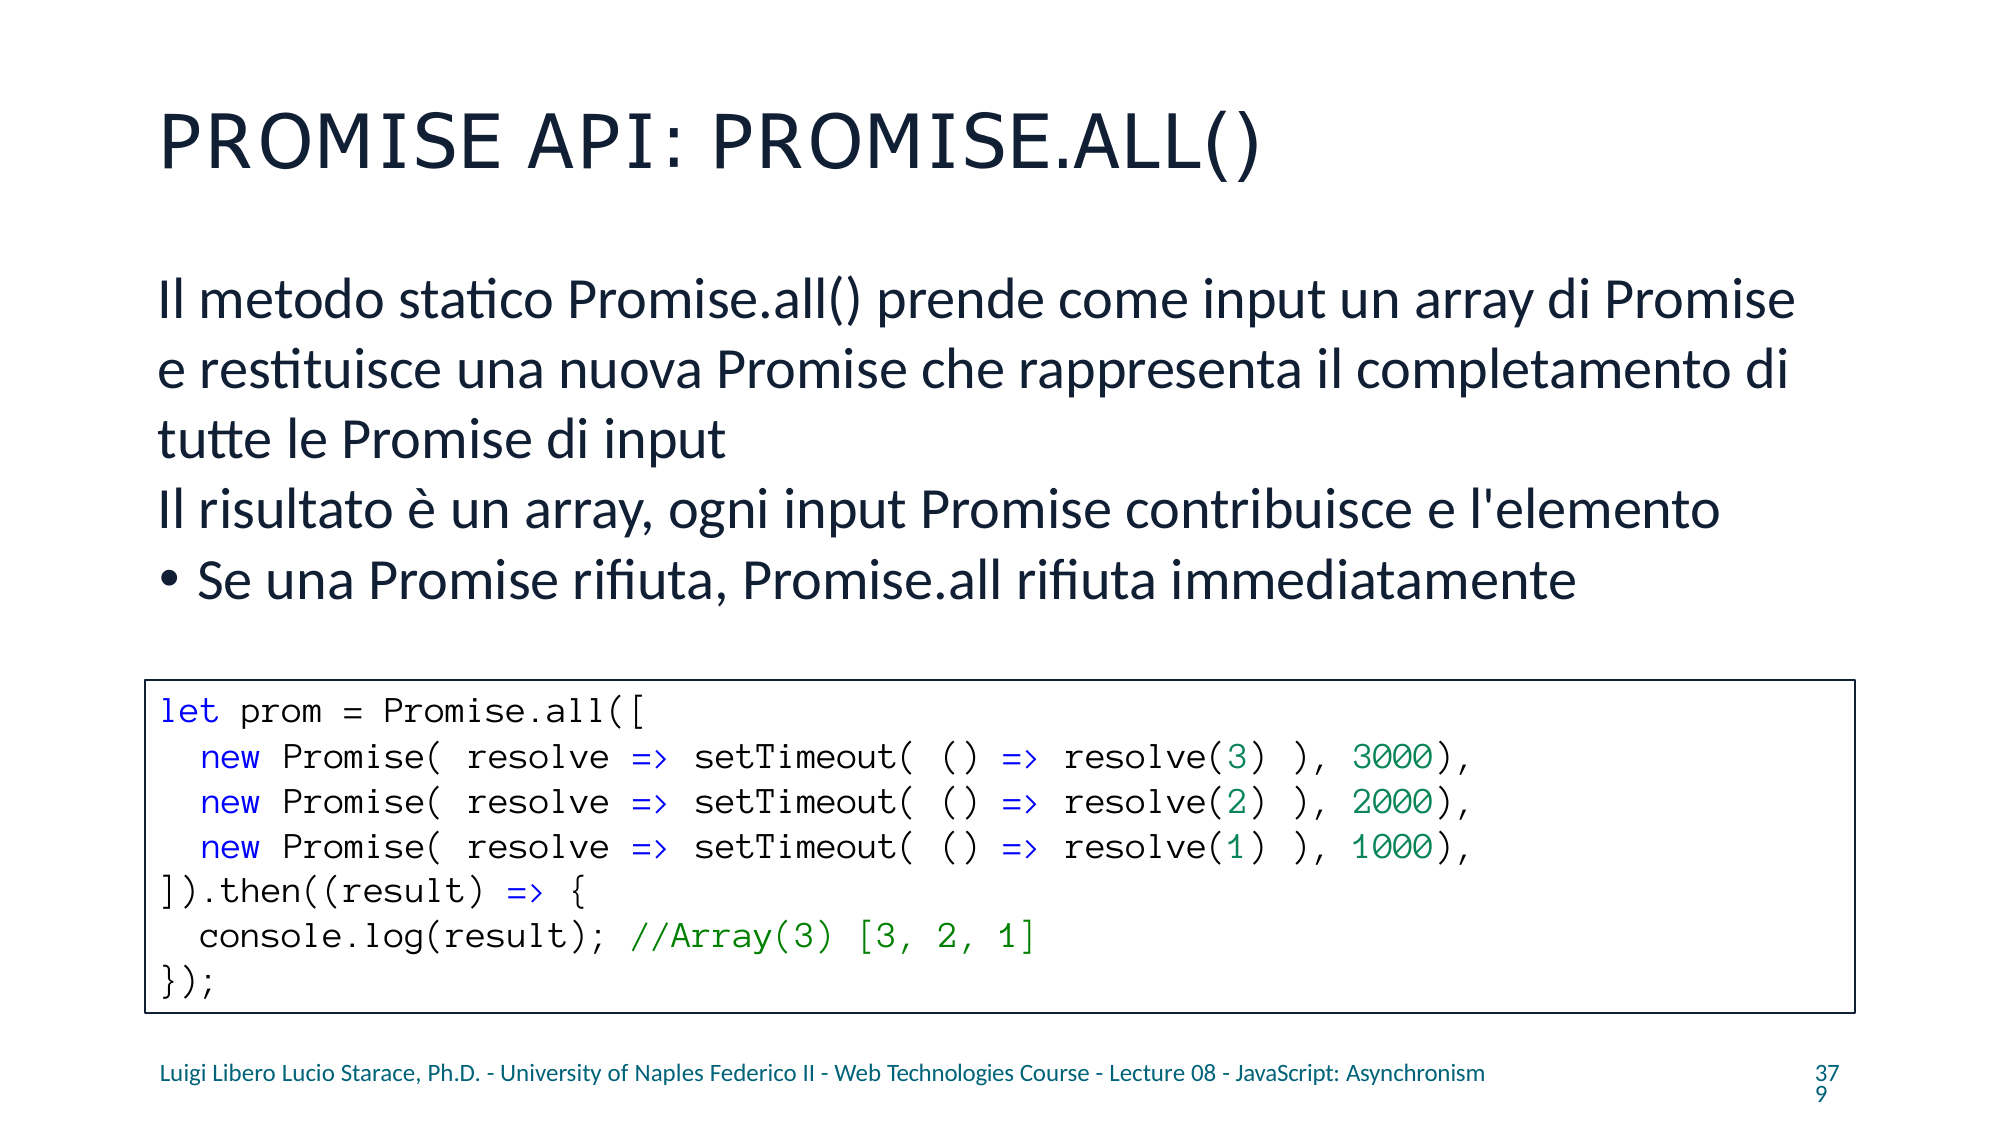

# PROMISE API: PROMISE.ALL()
Il metodo statico Promise.all() prende come input un array di Promise e restituisce una nuova Promise che rappresenta il completamento di tutte le Promise di input
Il risultato è un array, ogni input Promise contribuisce e l'elemento
Se una Promise rifiuta, Promise.all rifiuta immediatamente

let prom = Promise.all([
| new | Promise( | resolve | => | setTimeout( | () | => | resolve(3) | ), | 3000), |
| --- | --- | --- | --- | --- | --- | --- | --- | --- | --- |
| new | Promise( | resolve | => | setTimeout( | () | => | resolve(2) | ), | 2000), |
| new | Promise( | resolve | => | setTimeout( | () | => | resolve(1) | ), | 1000), |
]).then((result) => {
console.log(result); //Array(3) [3, 2, 1]
});
Luigi Libero Lucio Starace, Ph.D. - University of Naples Federico II - Web Technologies Course - Lecture 08 - JavaScript: Asynchronism
379